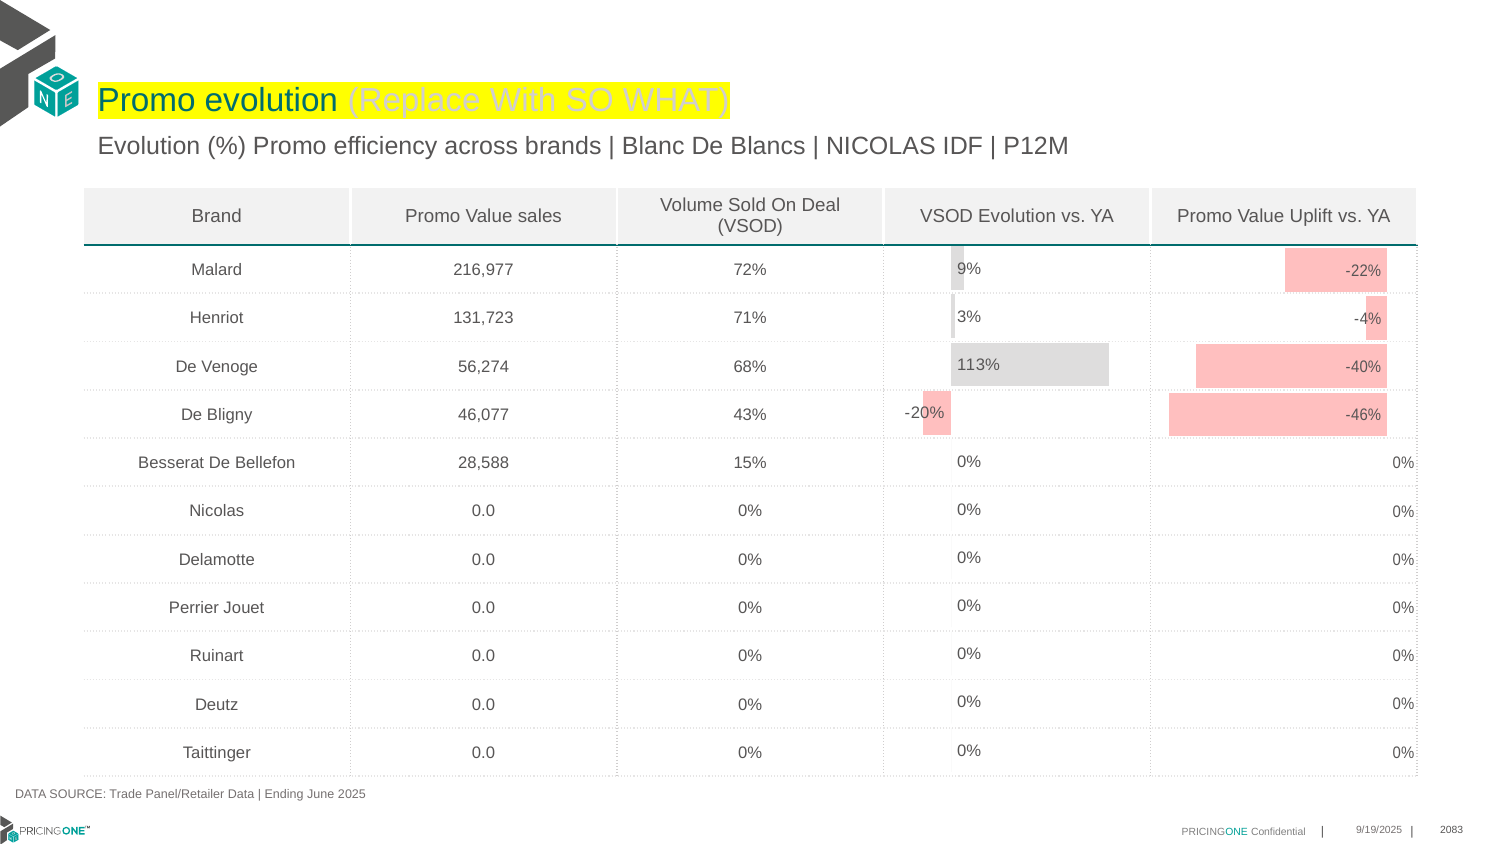

# Promo evolution (Replace With SO WHAT)
Evolution (%) Promo efficiency across brands | Blanc De Blancs | NICOLAS IDF | P12M
| Brand | Promo Value sales | Volume Sold On Deal (VSOD) | VSOD Evolution vs. YA | Promo Value Uplift vs. YA |
| --- | --- | --- | --- | --- |
| Malard | 216,977 | 72% |  |  |
| Henriot | 131,723 | 71% |  |  |
| De Venoge | 56,274 | 68% |  |  |
| De Bligny | 46,077 | 43% |  |  |
| Besserat De Bellefon | 28,588 | 15% |  |  |
| Nicolas | 0.0 | 0% |  |  |
| Delamotte | 0.0 | 0% |  |  |
| Perrier Jouet | 0.0 | 0% |  |  |
| Ruinart | 0.0 | 0% |  |  |
| Deutz | 0.0 | 0% |  |  |
| Taittinger | 0.0 | 0% |  |  |

### Chart

| Category | VSOD Evaluation vs YA |
|---|---|
| Malard | 0.09099999999999997 |
| Henriot | 0.028999999999999915 |
| De Venoge | 1.125 |
| De Bligny | -0.20399999999999996 |
| Besserat De Bellefon | 0.0 |
| Nicolas | 0.0 |
| Delamotte | 0.0 |
| Perrier Jouet | 0.0 |
| Ruinart | 0.0 |
| Deutz | 0.0 |
| Taittinger | 0.0 |

### Chart

| Category | Promo Value Uplift vs YA |
|---|---|
| Malard | -0.216735166386555 |
| Henriot | -0.04459234428731973 |
| De Venoge | -0.4042949473758721 |
| De Bligny | -0.4620337365542637 |
| Besserat De Bellefon | 0.0 |
| Nicolas | 0.0 |
| Delamotte | 0.0 |
| Perrier Jouet | 0.0 |
| Ruinart | 0.0 |
| Deutz | 0.0 |
| Taittinger | 0.0 |
DATA SOURCE: Trade Panel/Retailer Data | Ending June 2025

9/19/2025
2083